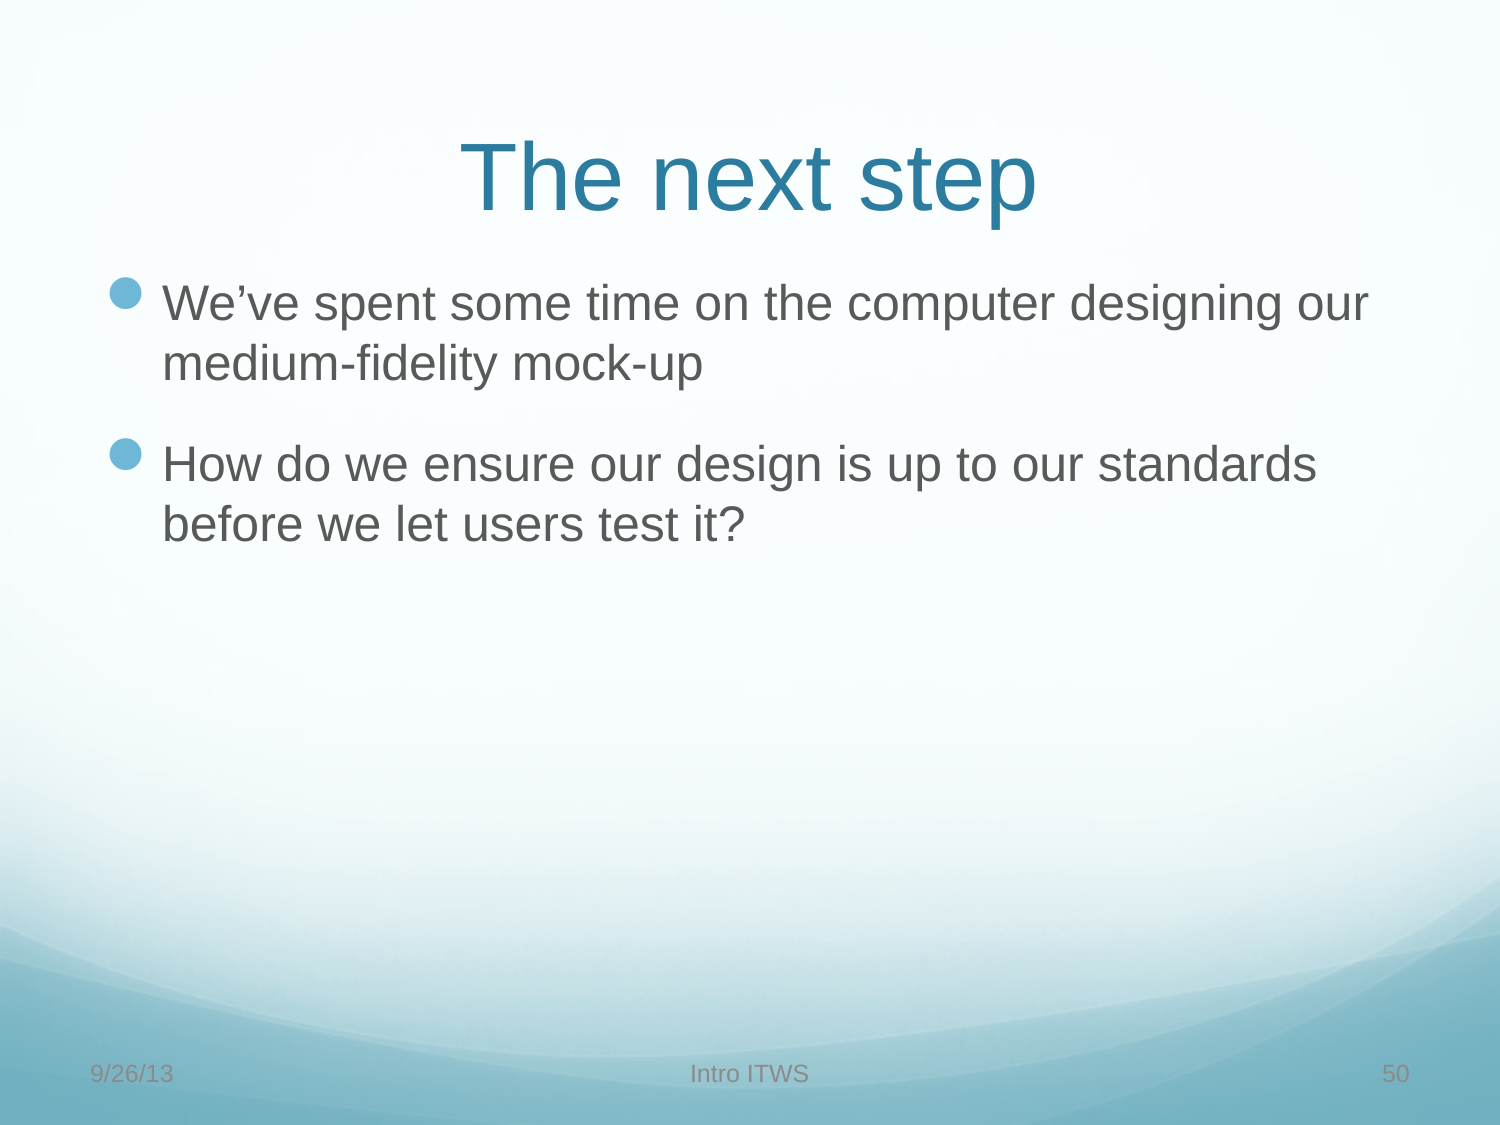

# The next step
We’ve spent some time on the computer designing our medium-fidelity mock-up
How do we ensure our design is up to our standards before we let users test it?
9/26/13
Intro ITWS
50